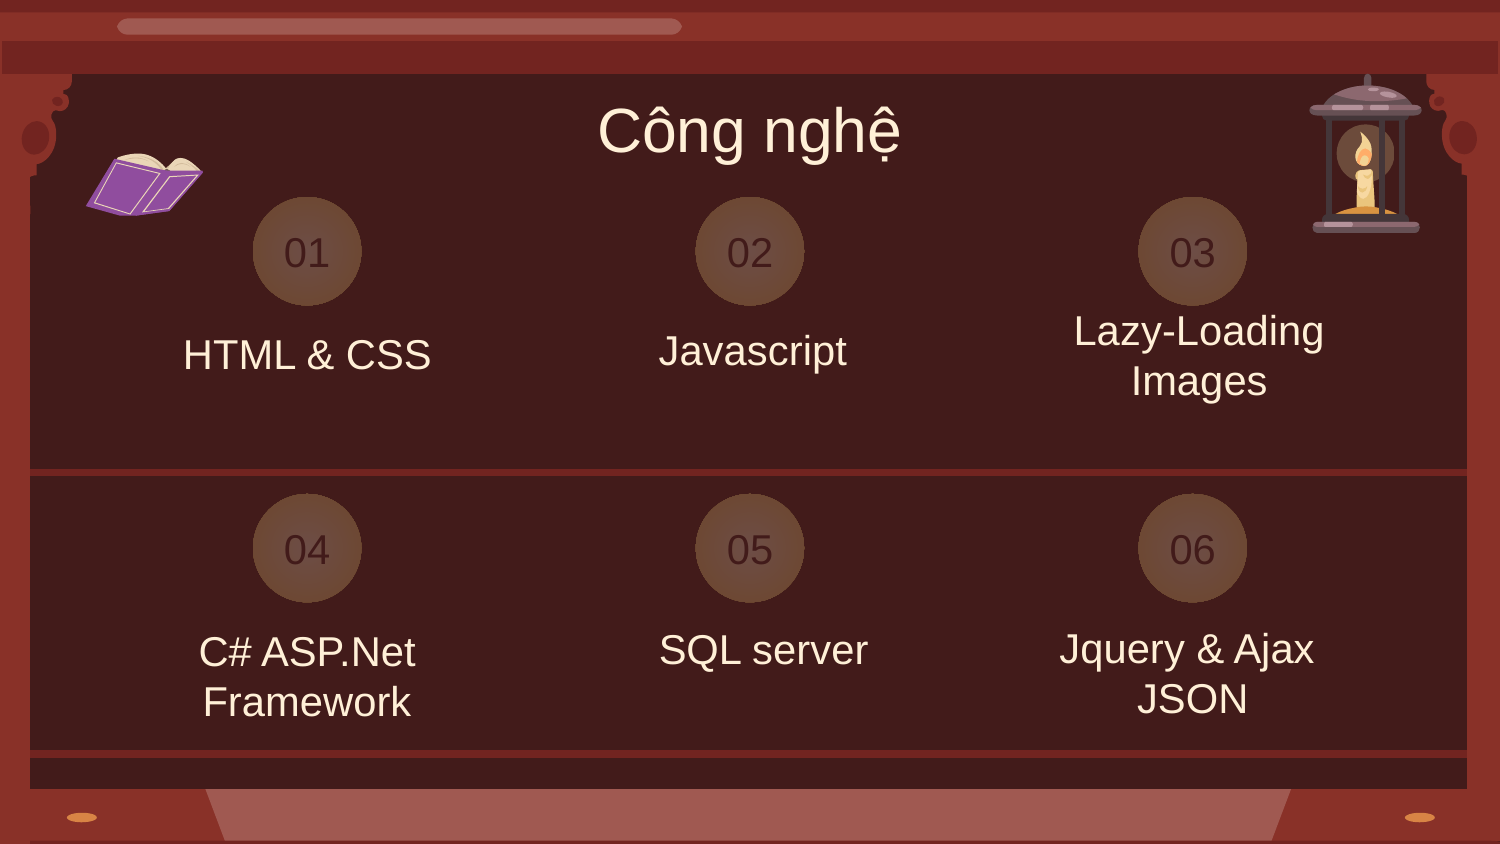

Công nghệ

01
02
03
Lazy-Loading Images
Javascript
# HTML & CSS

04
05
06
SQL server
C# ASP.Net Framework
Jquery & Ajax  JSON